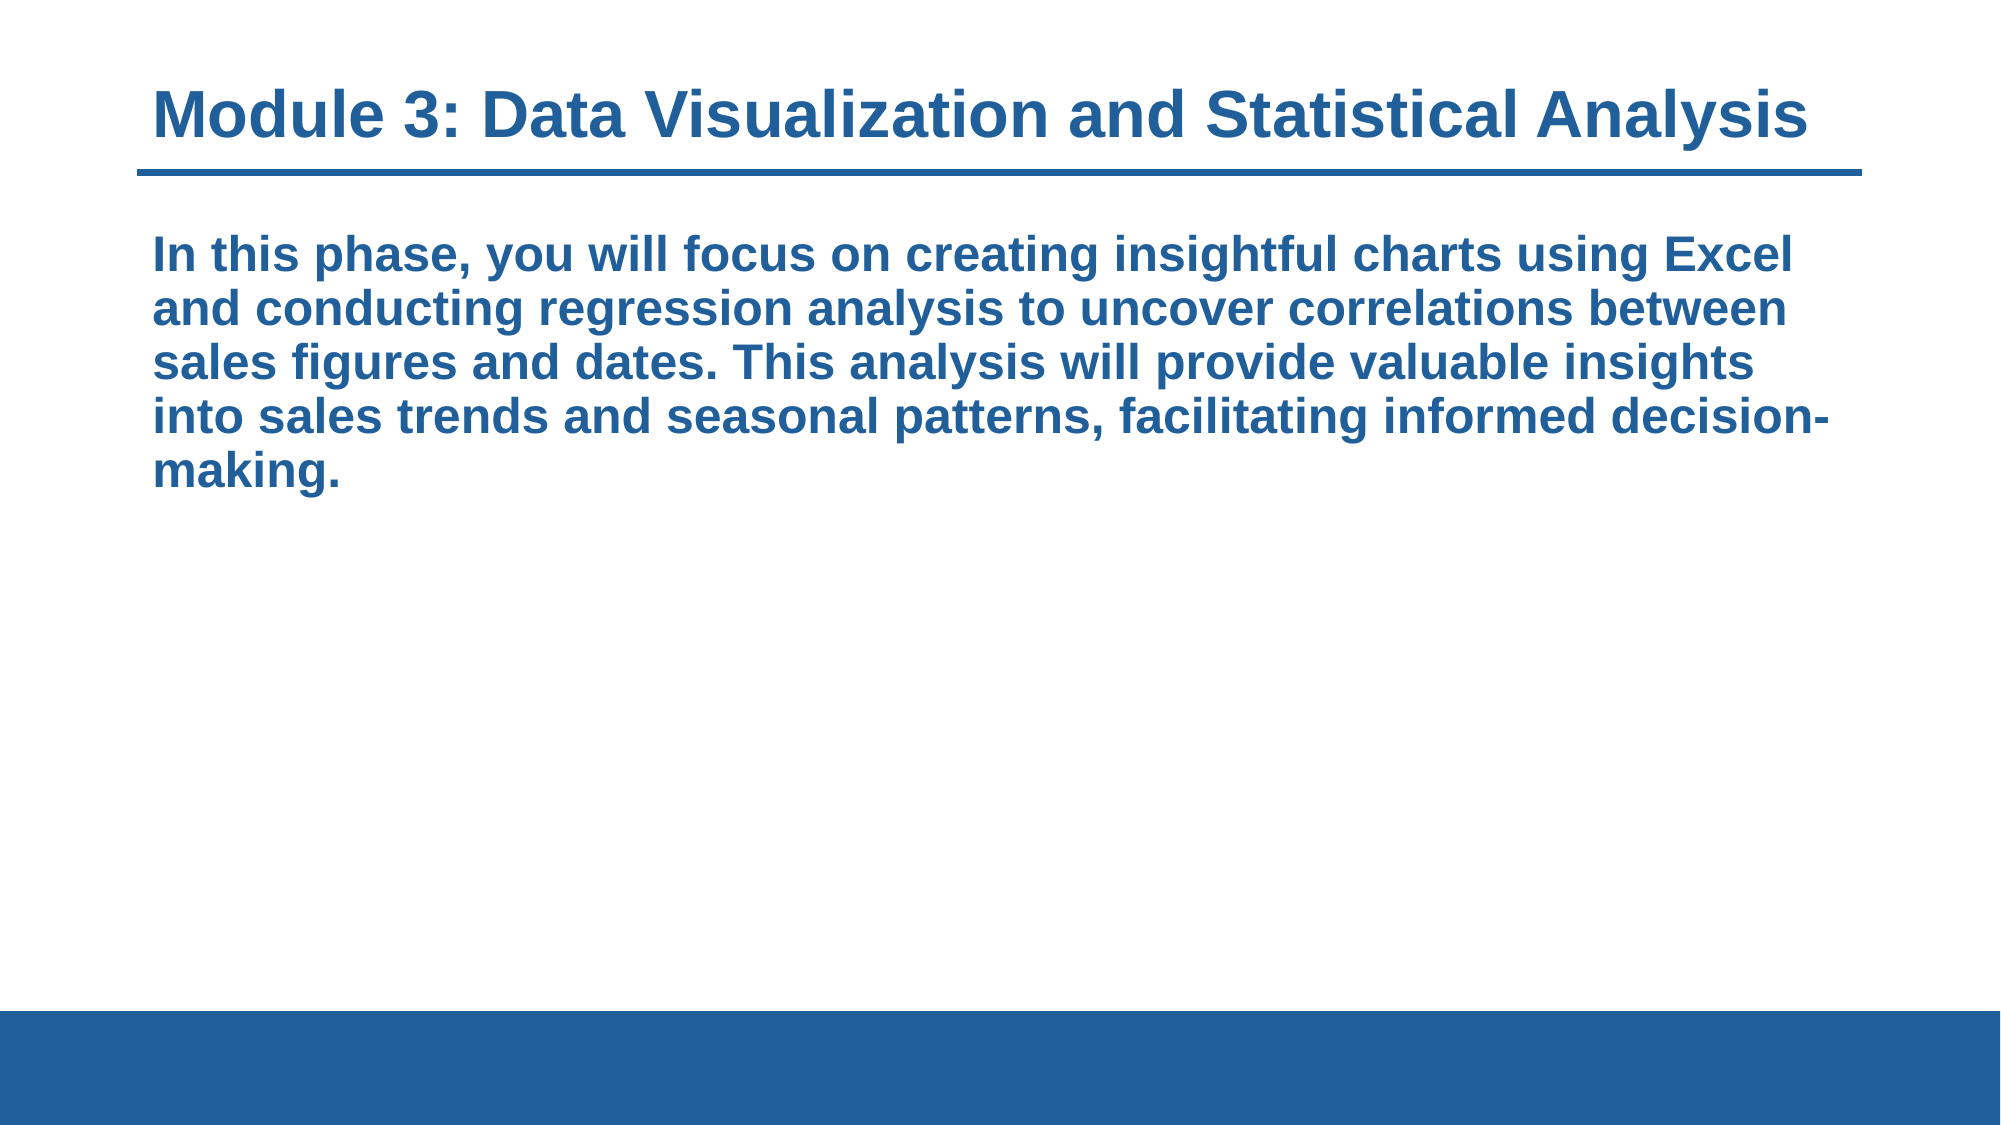

# Module 3: Data Visualization and Statistical Analysis
In this phase, you will focus on creating insightful charts using Excel and conducting regression analysis to uncover correlations between sales figures and dates. This analysis will provide valuable insights into sales trends and seasonal patterns, facilitating informed decision-making.